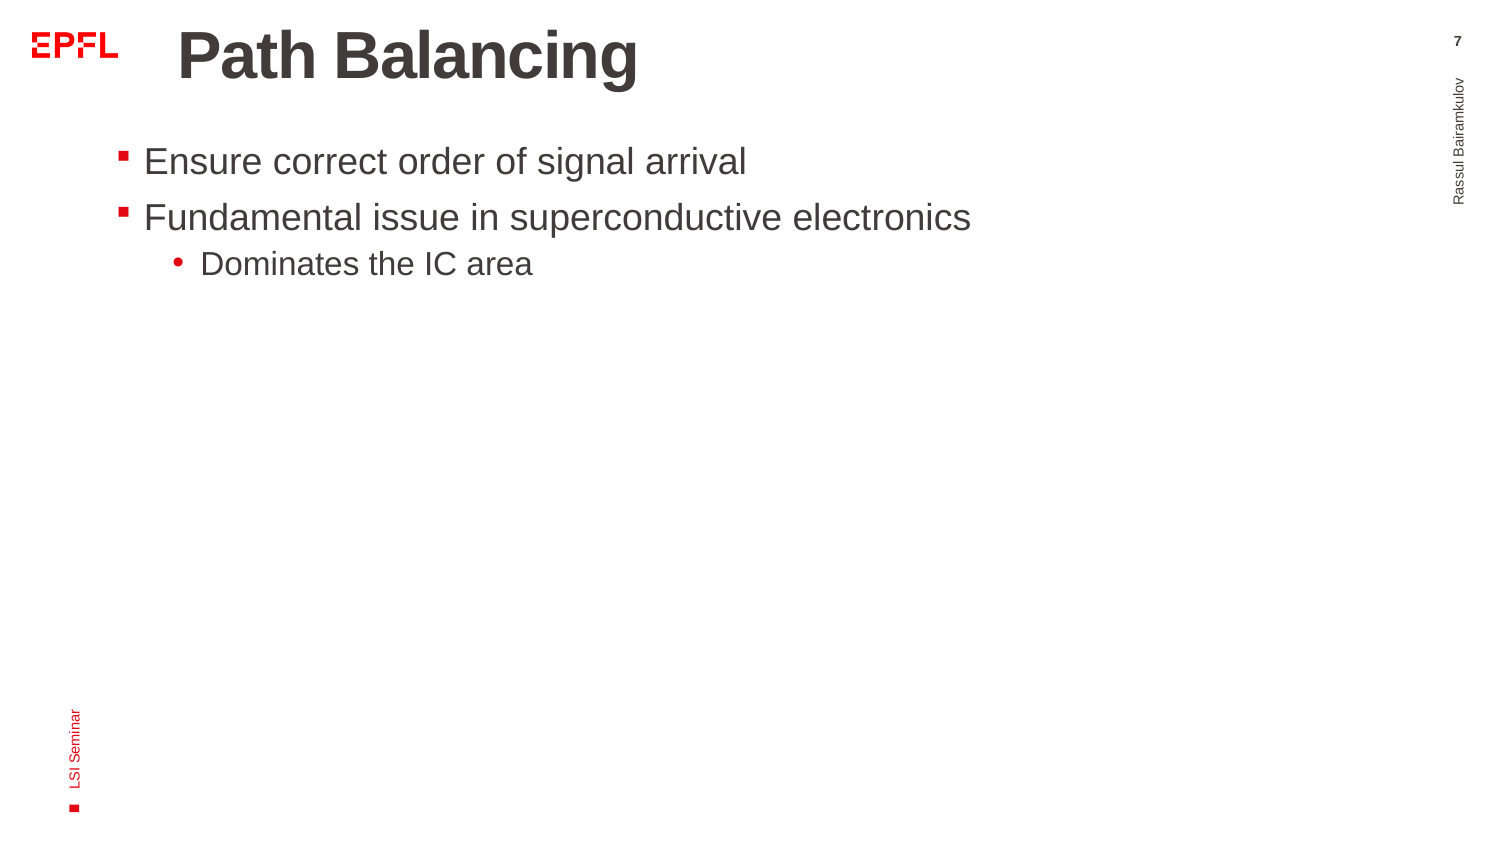

# Path Balancing
7
Ensure correct order of signal arrival
Fundamental issue in superconductive electronics
Dominates the IC area

Rassul Bairamkulov

A

B

C

D

E
LSI Seminar